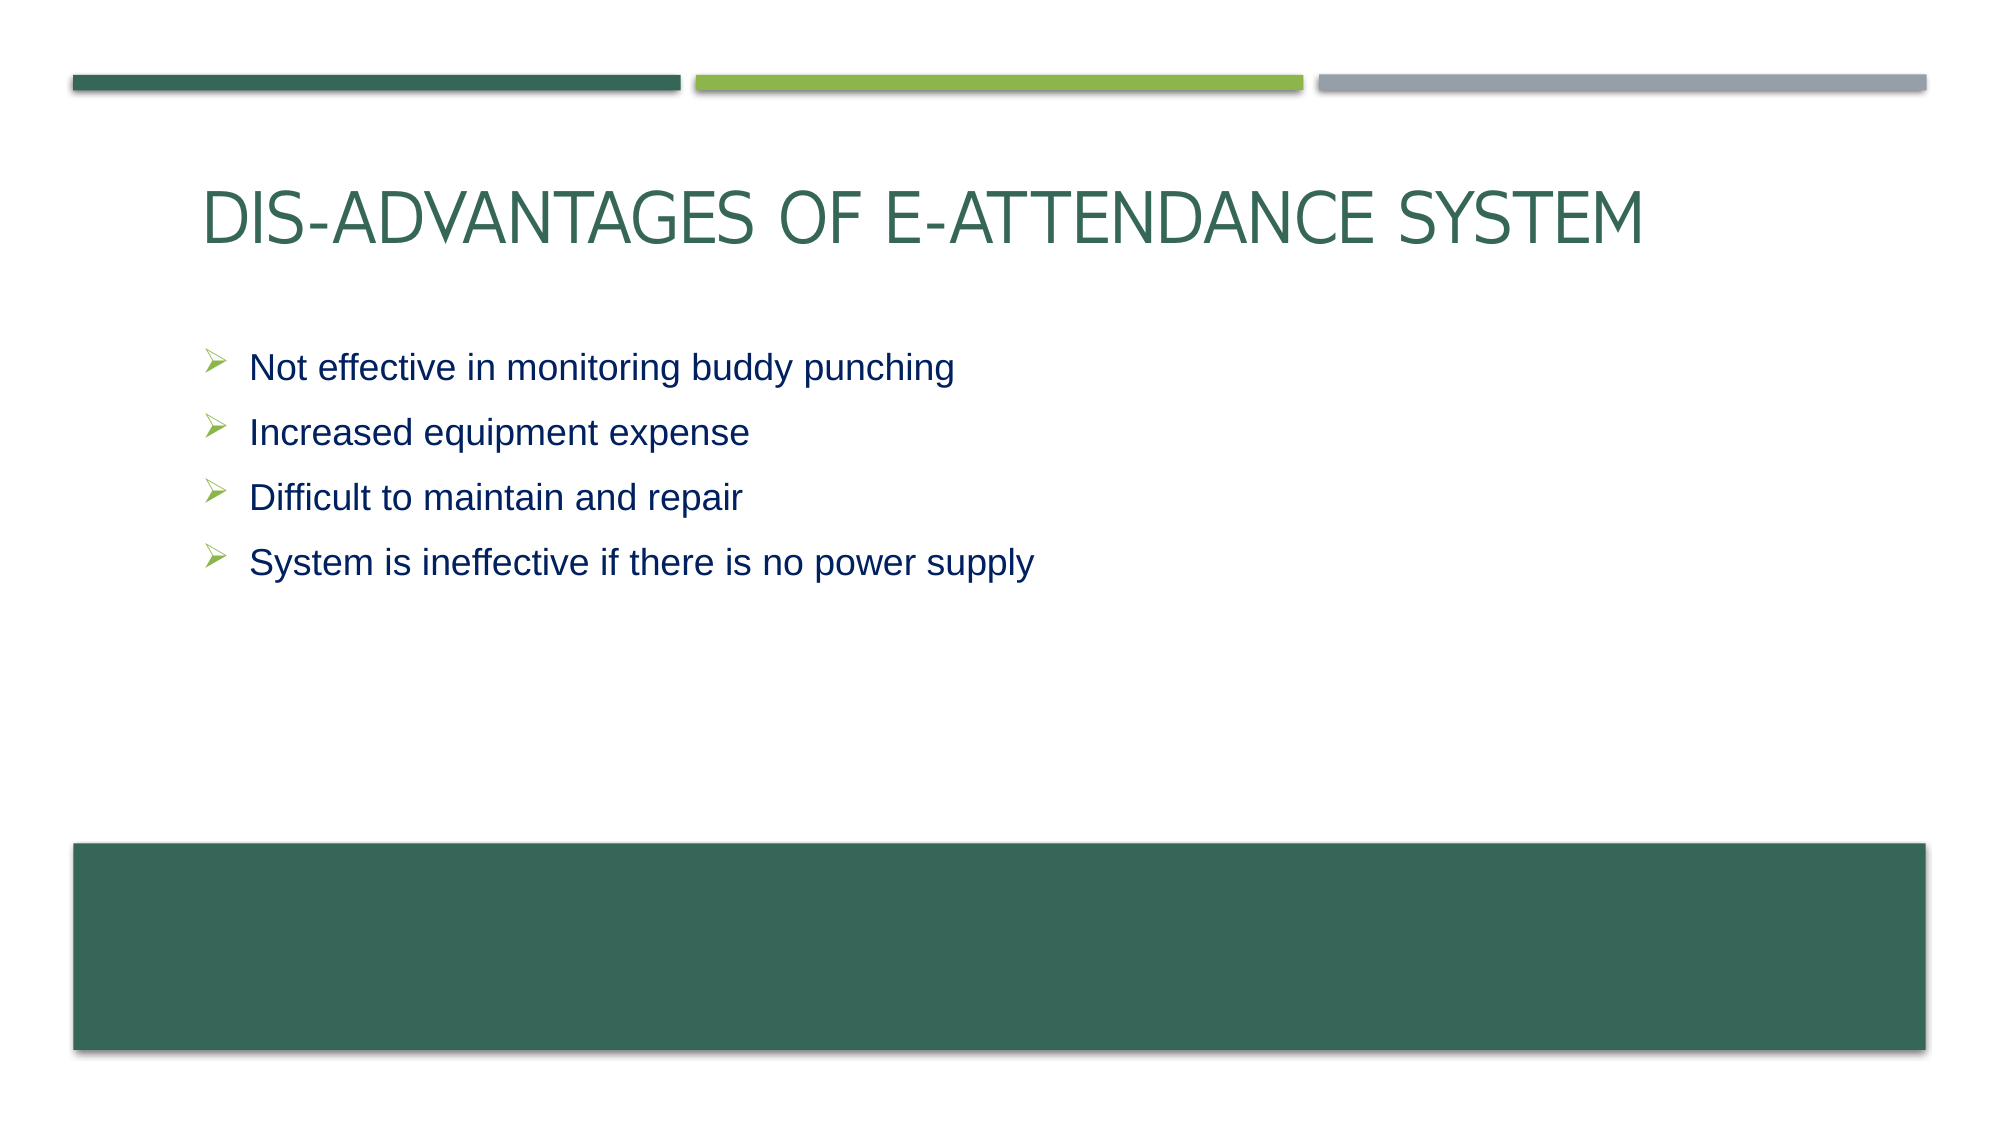

# DIS-ADVANTAGES OF E-ATTENDANCE SYSTEM
Not effective in monitoring buddy punching
Increased equipment expense
Difficult to maintain and repair
System is ineffective if there is no power supply